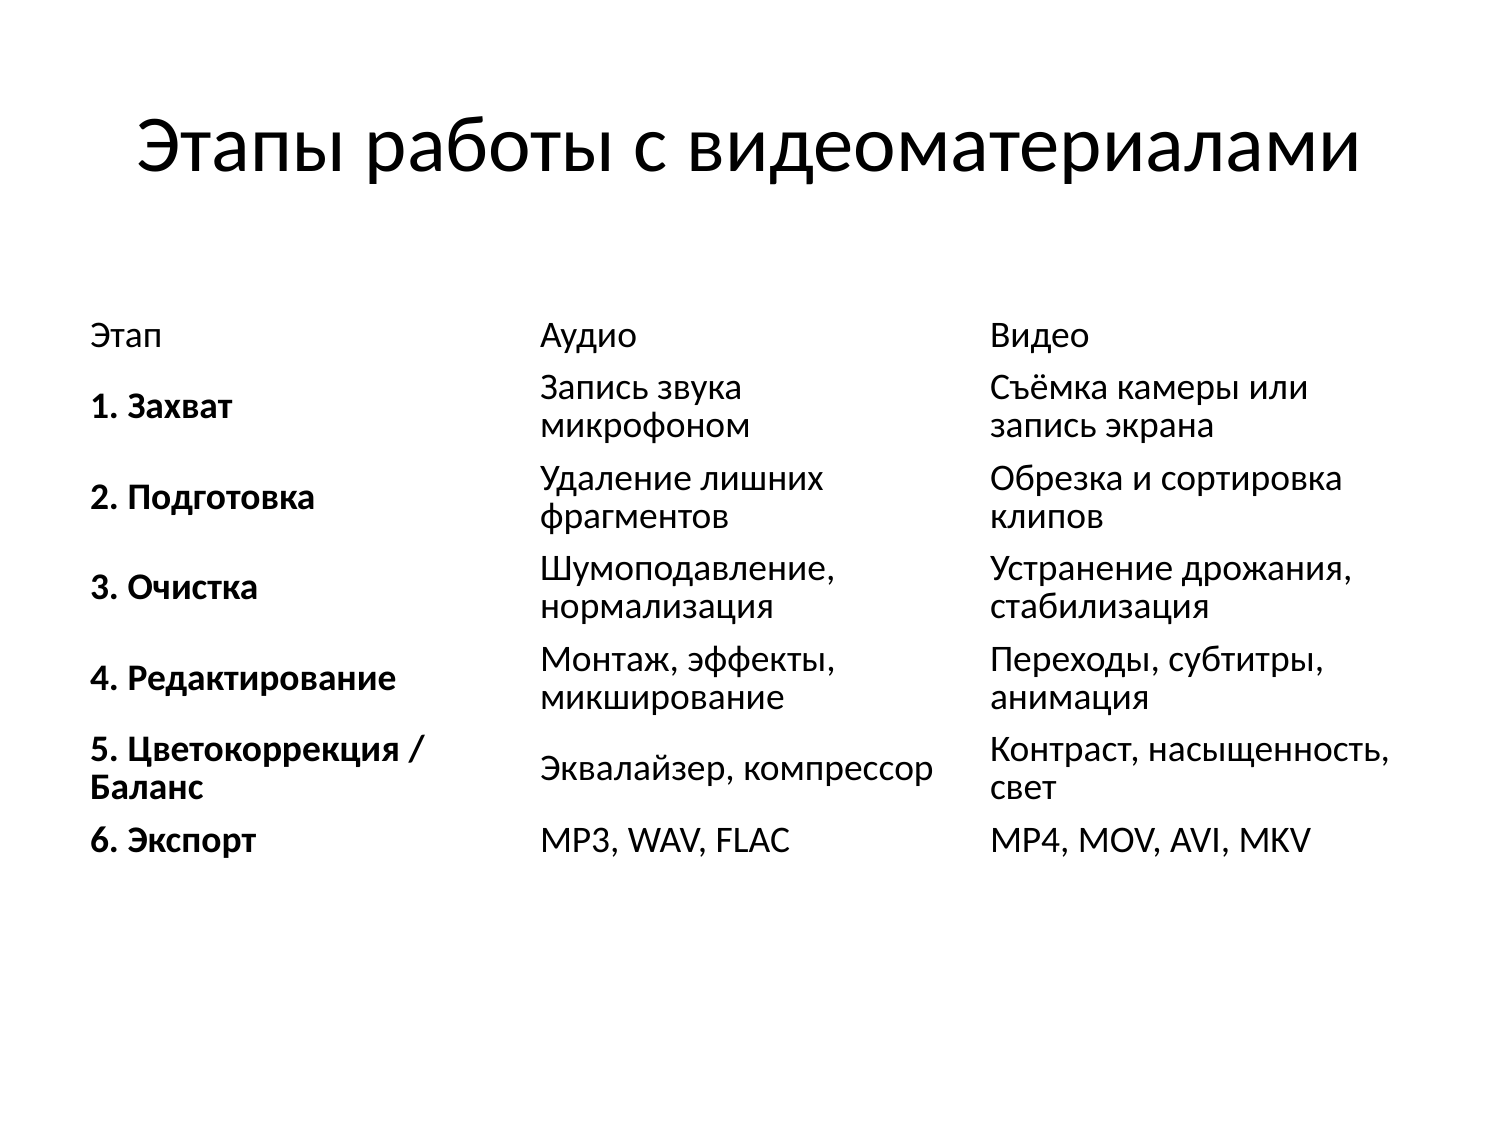

# Этапы работы с видеоматериалами
| Этап | Аудио | Видео |
| --- | --- | --- |
| 1. Захват | Запись звука микрофоном | Съёмка камеры или запись экрана |
| 2. Подготовка | Удаление лишних фрагментов | Обрезка и сортировка клипов |
| 3. Очистка | Шумоподавление, нормализация | Устранение дрожания, стабилизация |
| 4. Редактирование | Монтаж, эффекты, микширование | Переходы, субтитры, анимация |
| 5. Цветокоррекция / Баланс | Эквалайзер, компрессор | Контраст, насыщенность, свет |
| 6. Экспорт | MP3, WAV, FLAC | MP4, MOV, AVI, MKV |